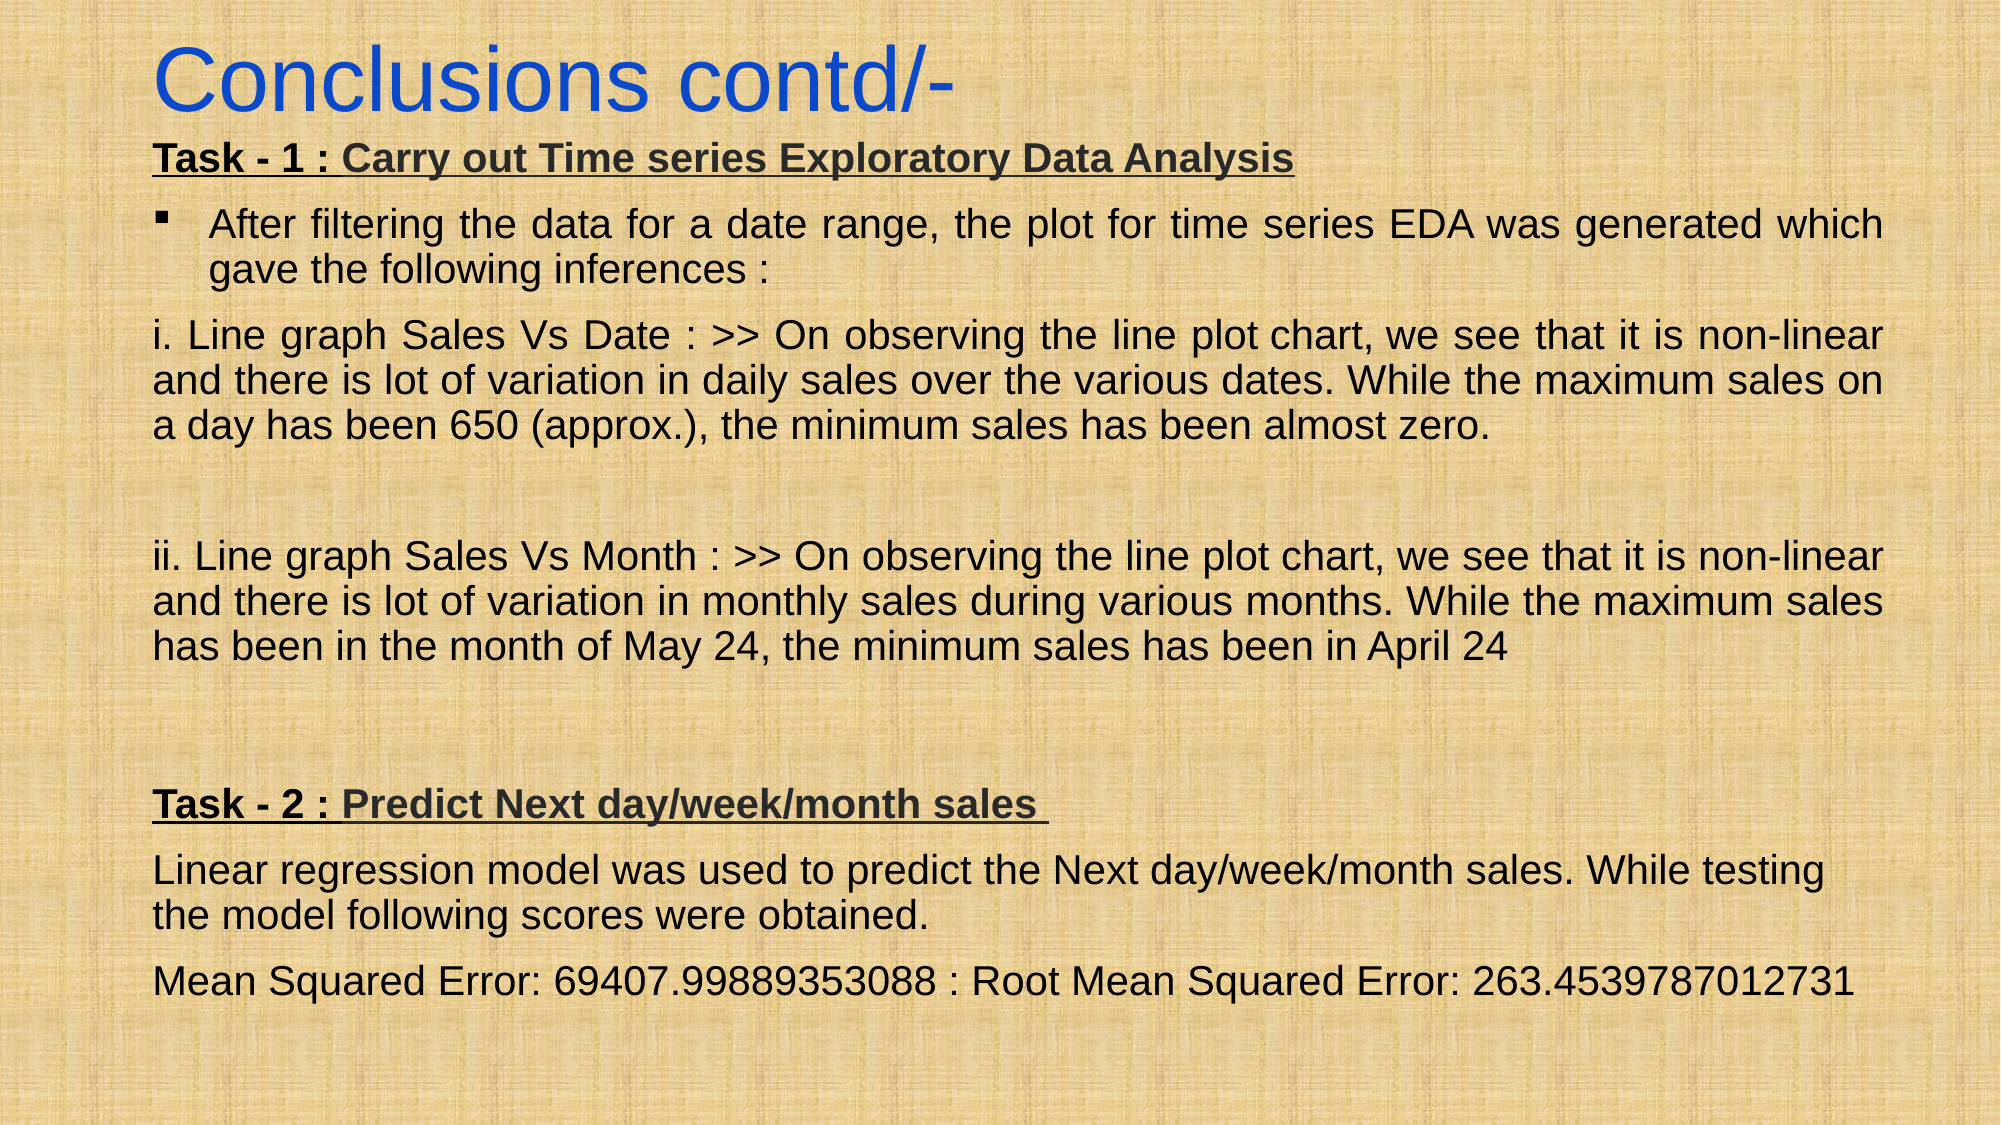

# Conclusions contd/-
Task - 1 : Carry out Time series Exploratory Data Analysis
After filtering the data for a date range, the plot for time series EDA was generated which gave the following inferences :
i. Line graph Sales Vs Date : >> On observing the line plot chart, we see that it is non-linear and there is lot of variation in daily sales over the various dates. While the maximum sales on a day has been 650 (approx.), the minimum sales has been almost zero.

ii. Line graph Sales Vs Month : >> On observing the line plot chart, we see that it is non-linear and there is lot of variation in monthly sales during various months. While the maximum sales has been in the month of May 24, the minimum sales has been in April 24

Task - 2 : Predict Next day/week/month sales
Linear regression model was used to predict the Next day/week/month sales. While testing the model following scores were obtained.
Mean Squared Error: 69407.99889353088 : Root Mean Squared Error: 263.4539787012731